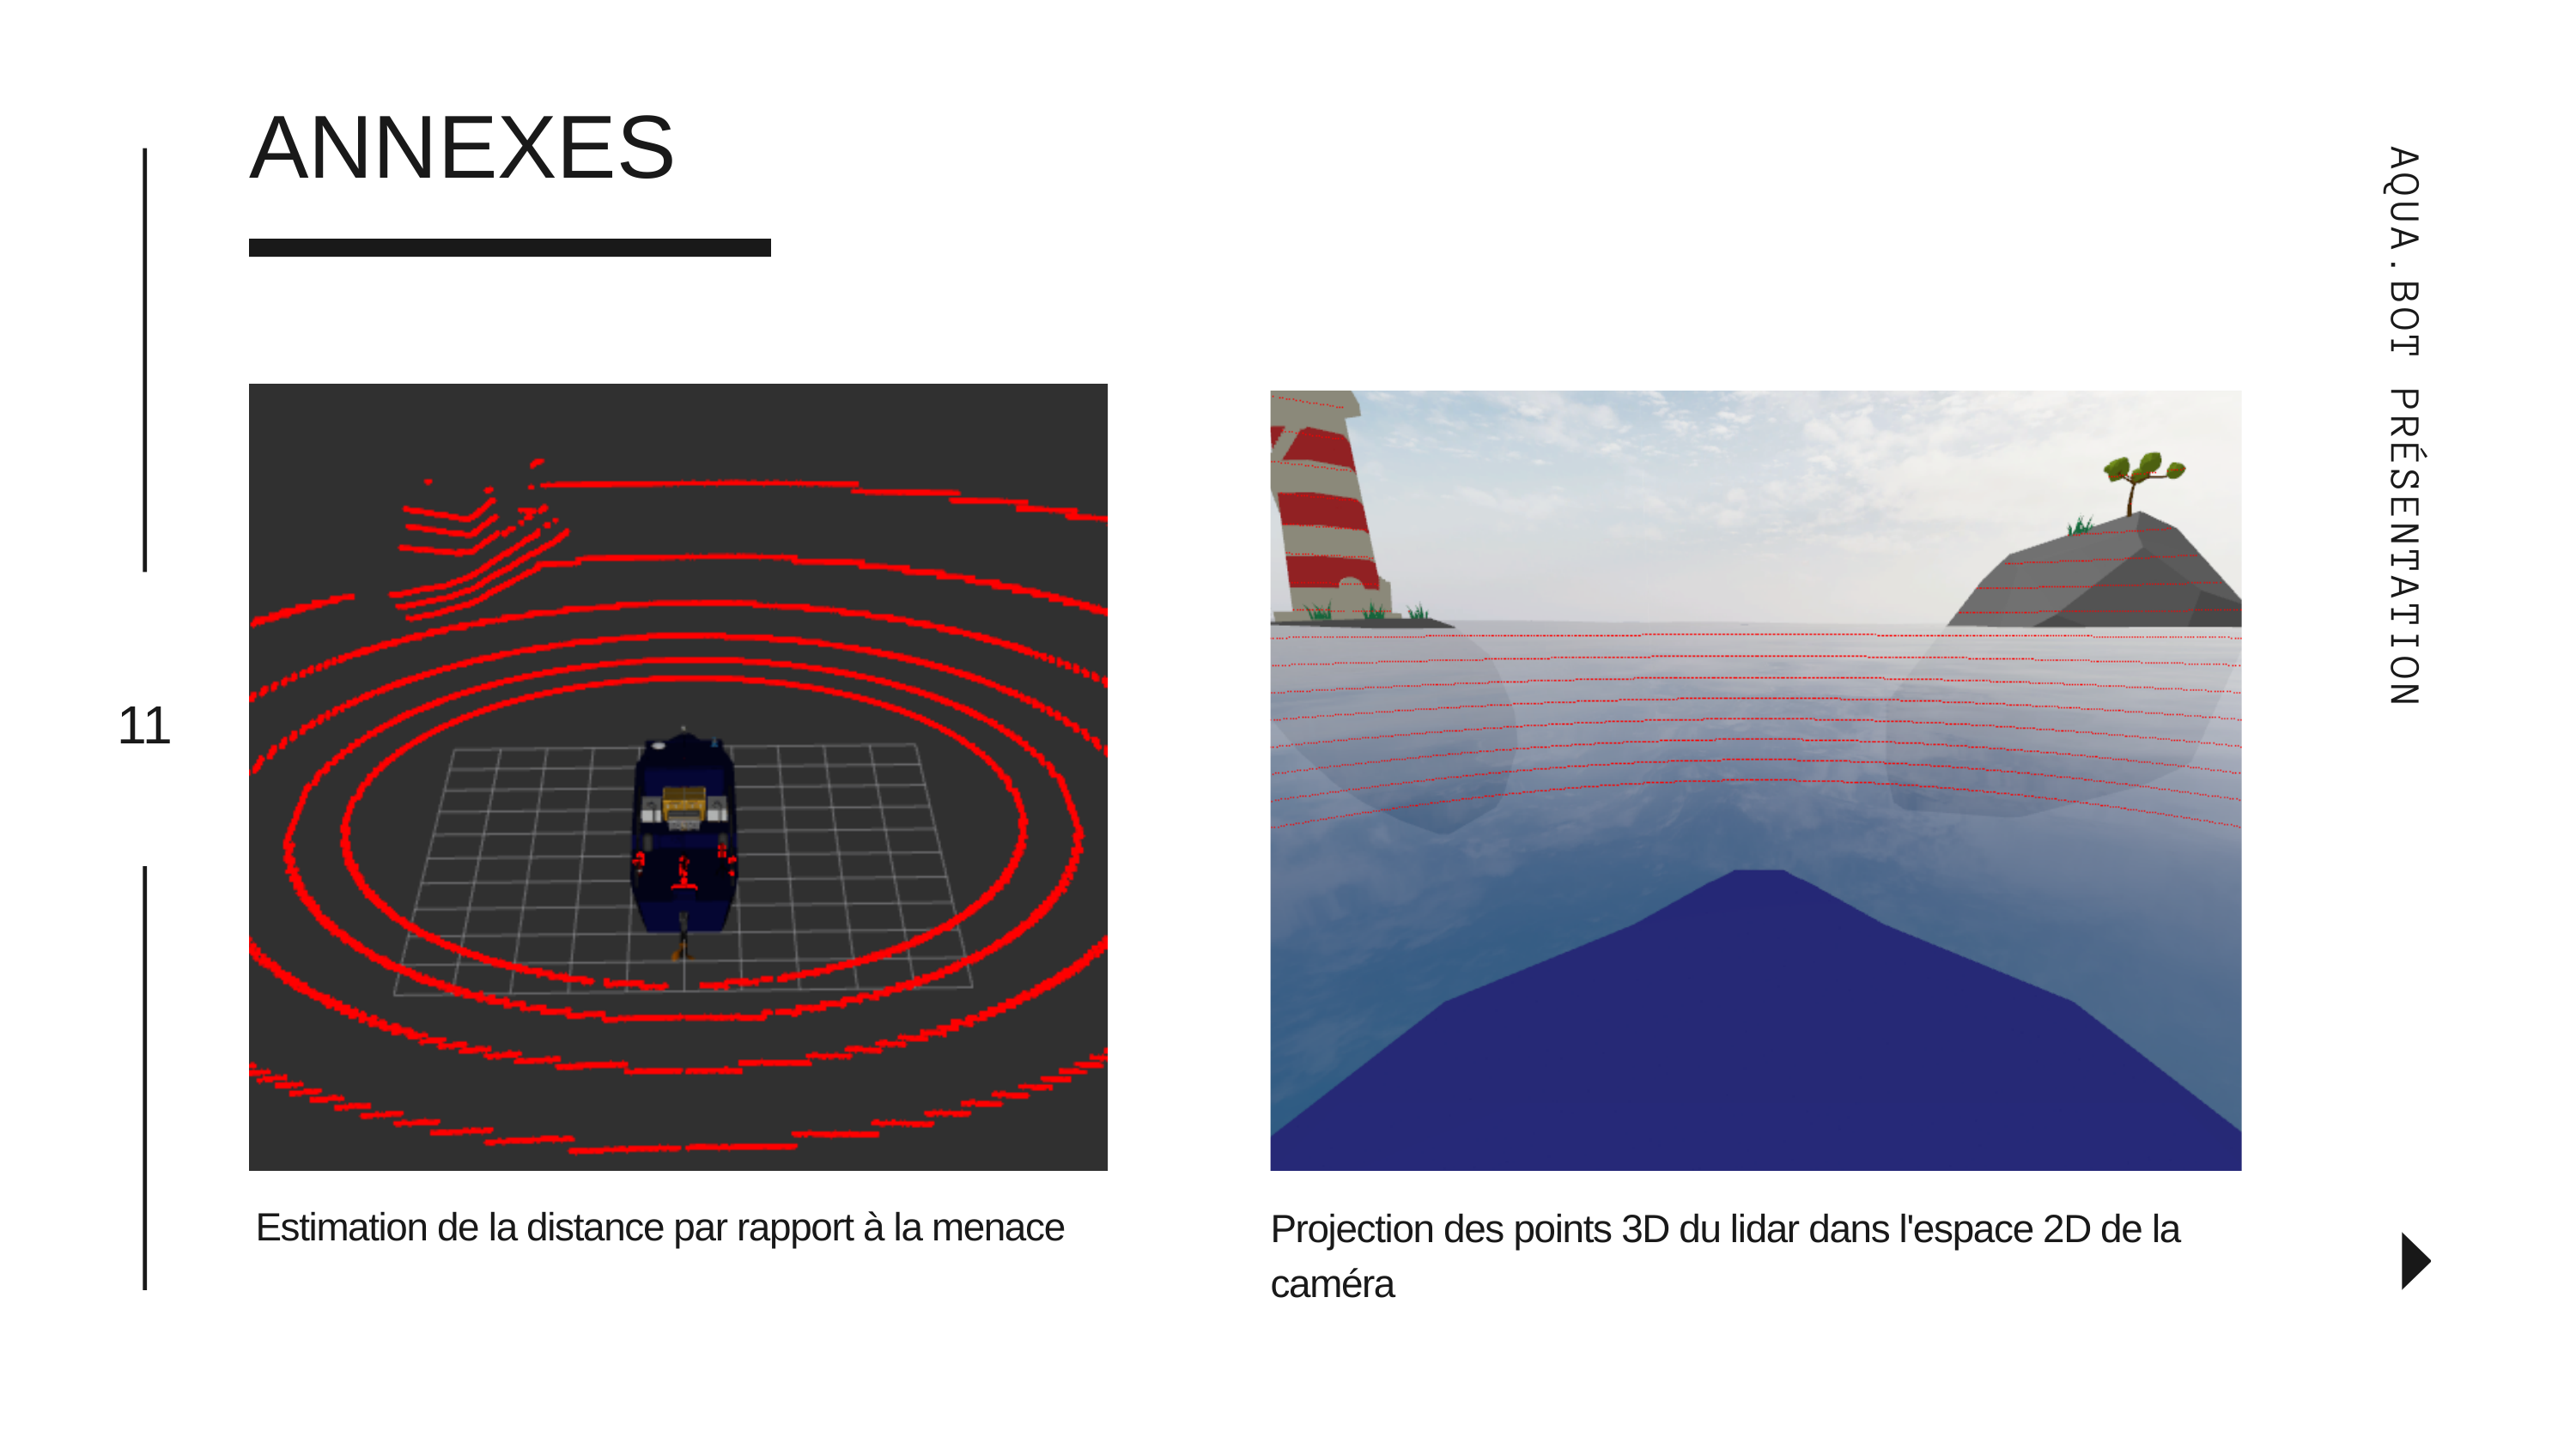

ANNEXES

Projection des points 3D du lidar dans l'espace 2D de la caméra
AQUA.BOT PRÉSENTATION
11

Estimation de la distance par rapport à la menace